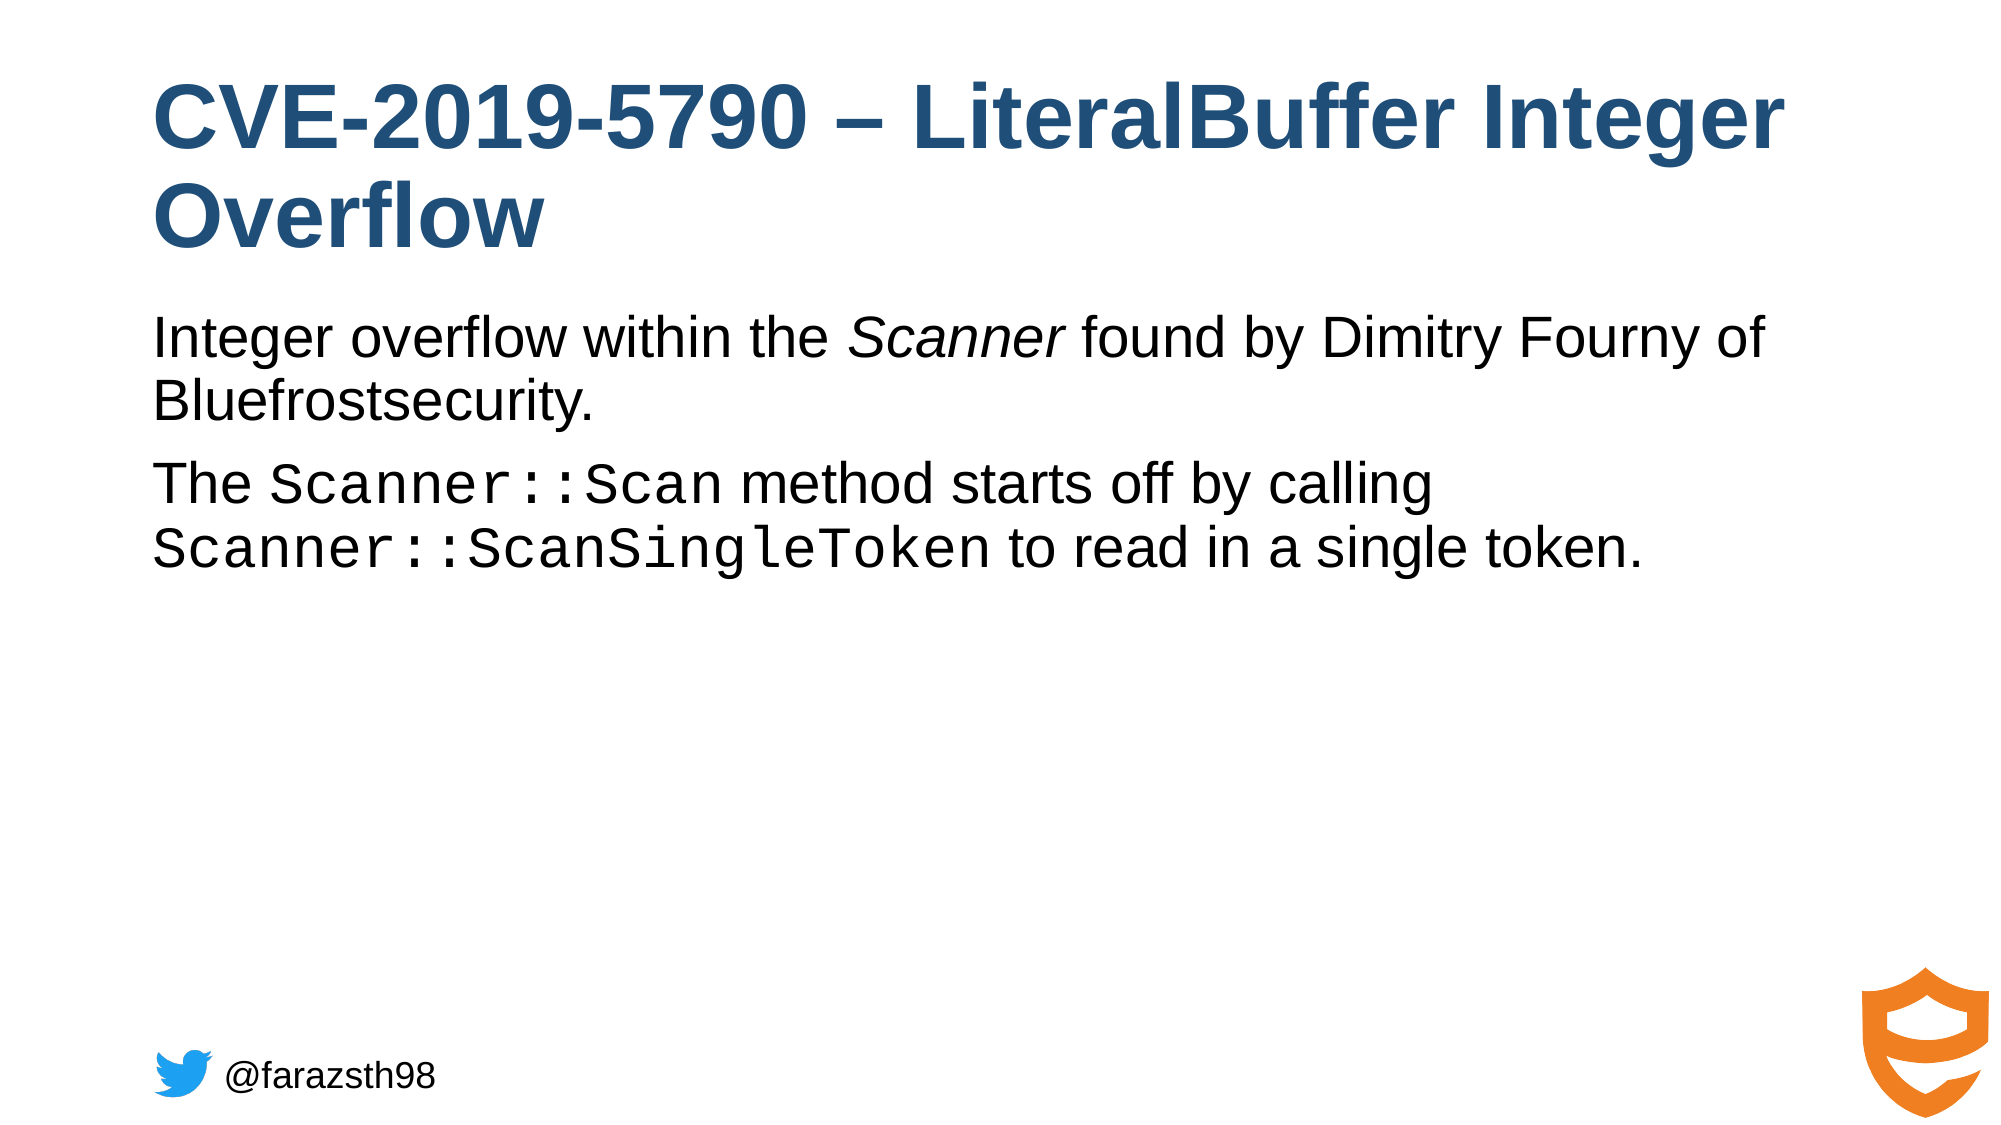

# CVE-2019-5790 – LiteralBuffer Integer Overflow
Integer overflow within the Scanner found by Dimitry Fourny of Bluefrostsecurity.
The Scanner::Scan method starts off by calling Scanner::ScanSingleToken to read in a single token.